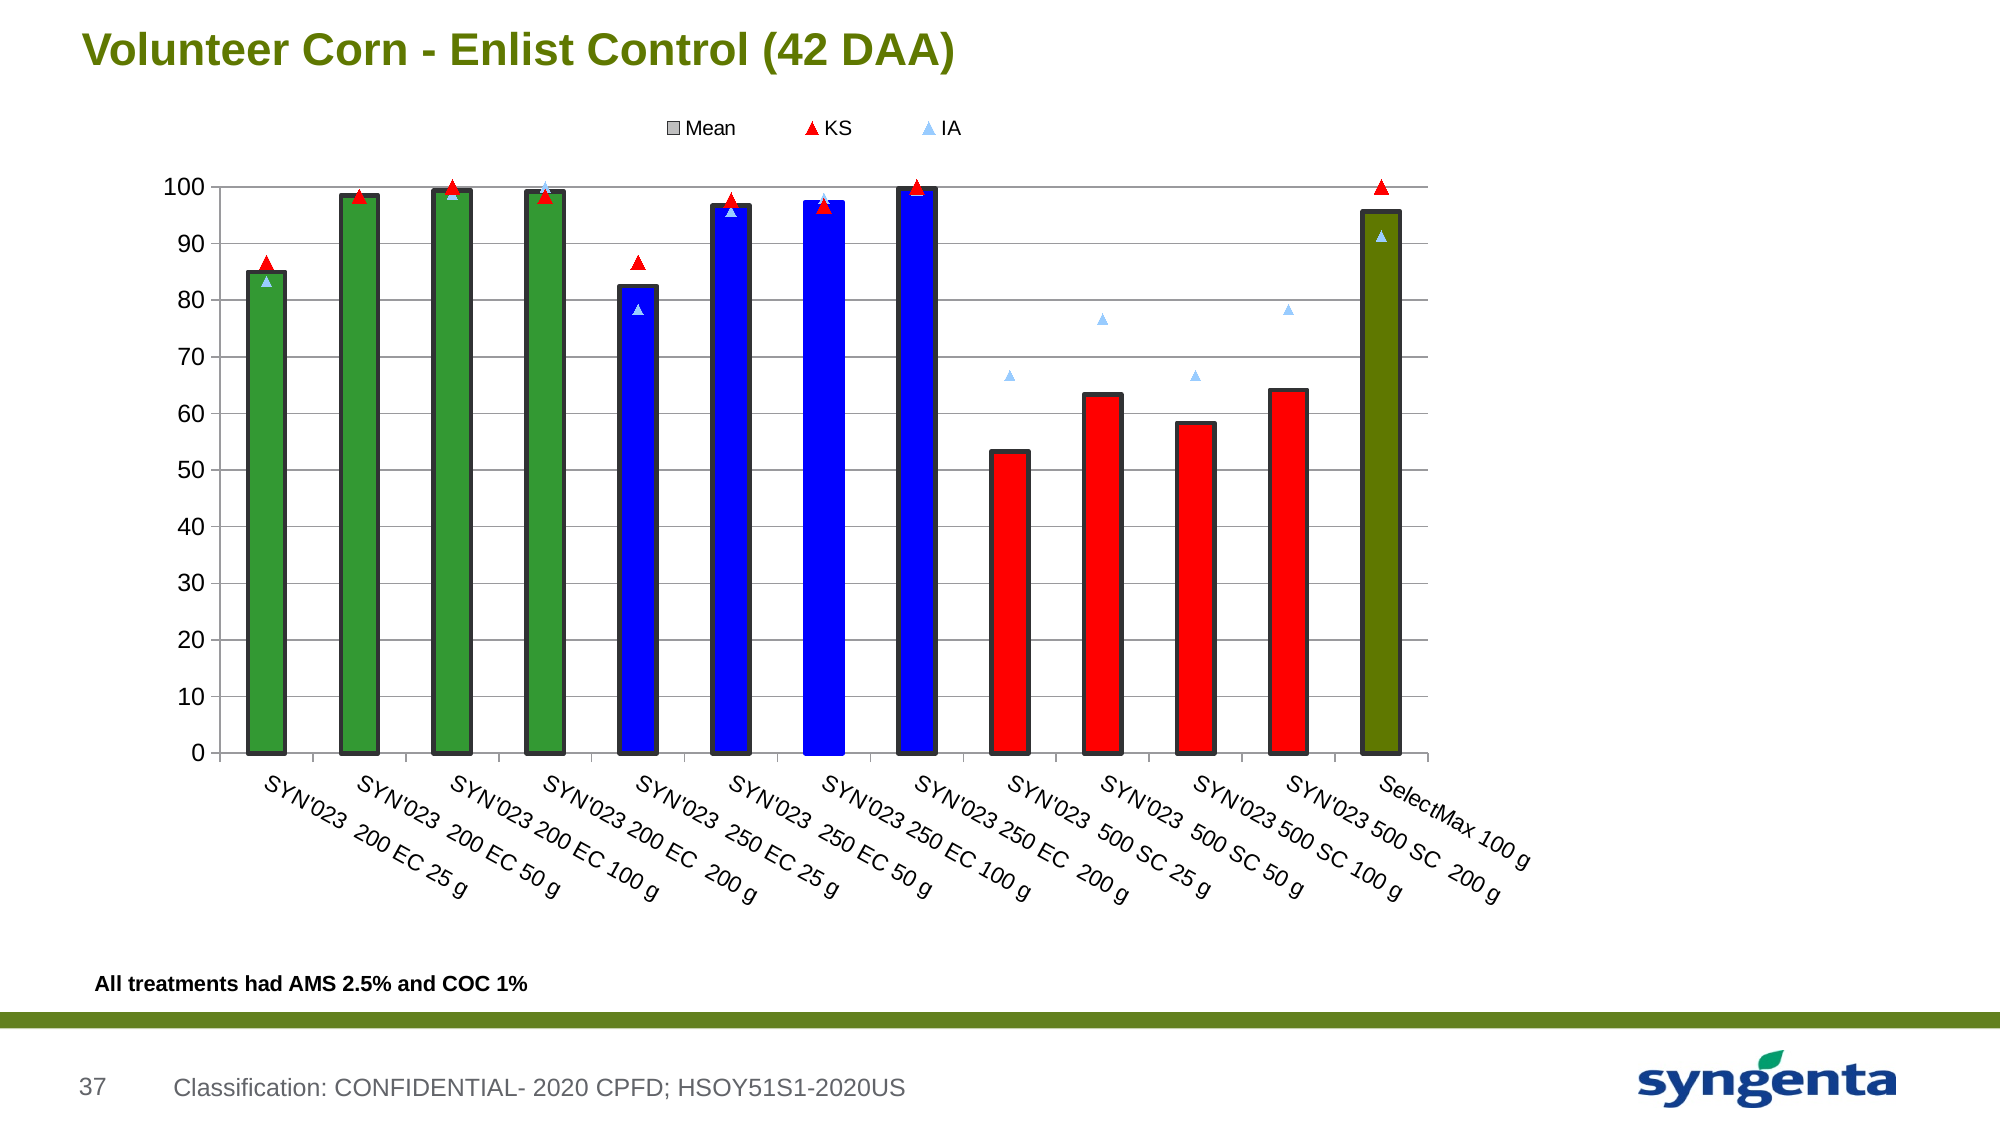

# Volunteer Corn - Enlist Control (42 DAA)

### Chart

| Category | Mean | KS | IA |
|---|---|---|---|
| SYN'023  200 EC 25 g | 84.9999999999995 | 86.666666666666 | 83.333333333333 |
| SYN'023  200 EC 50 g | 98.49999999999949 | 98.33333333333299 | 98.666666666666 |
| SYN'023 200 EC 100 g | 99.333333333333 | 100.0 | 98.666666666666 |
| SYN'023 200 EC  200 g | 99.16666666666649 | 98.33333333333299 | 100.0 |
| SYN'023  250 EC 25 g | 82.4999999999995 | 86.666666666666 | 78.333333333333 |
| SYN'023  250 EC 50 g | 96.666666666666 | 97.666666666666 | 95.666666666666 |
| SYN'023 250 EC 100 g | 97.333333333333 | 96.666666666666 | 98.0 |
| SYN'023 250 EC  200 g | 99.66666666666649 | 100.0 | 99.33333333333299 |
| SYN'023  500 SC 25 g | 53.333333333333 | 40.0 | 66.666666666666 |
| SYN'023  500 SC 50 g | 63.333333333333 | 50.0 | 76.666666666666 |
| SYN'023 500 SC 100 g | 58.333333333333 | 50.0 | 66.666666666666 |
| SYN'023 500 SC  200 g | 64.1666666666665 | 50.0 | 78.333333333333 |
| SelectMax 100 g | 95.66666666666649 | 100.0 | 91.33333333333299 |
All treatments had AMS 2.5% and COC 1%
Classification: CONFIDENTIAL- 2020 CPFD; HSOY51S1-2020US